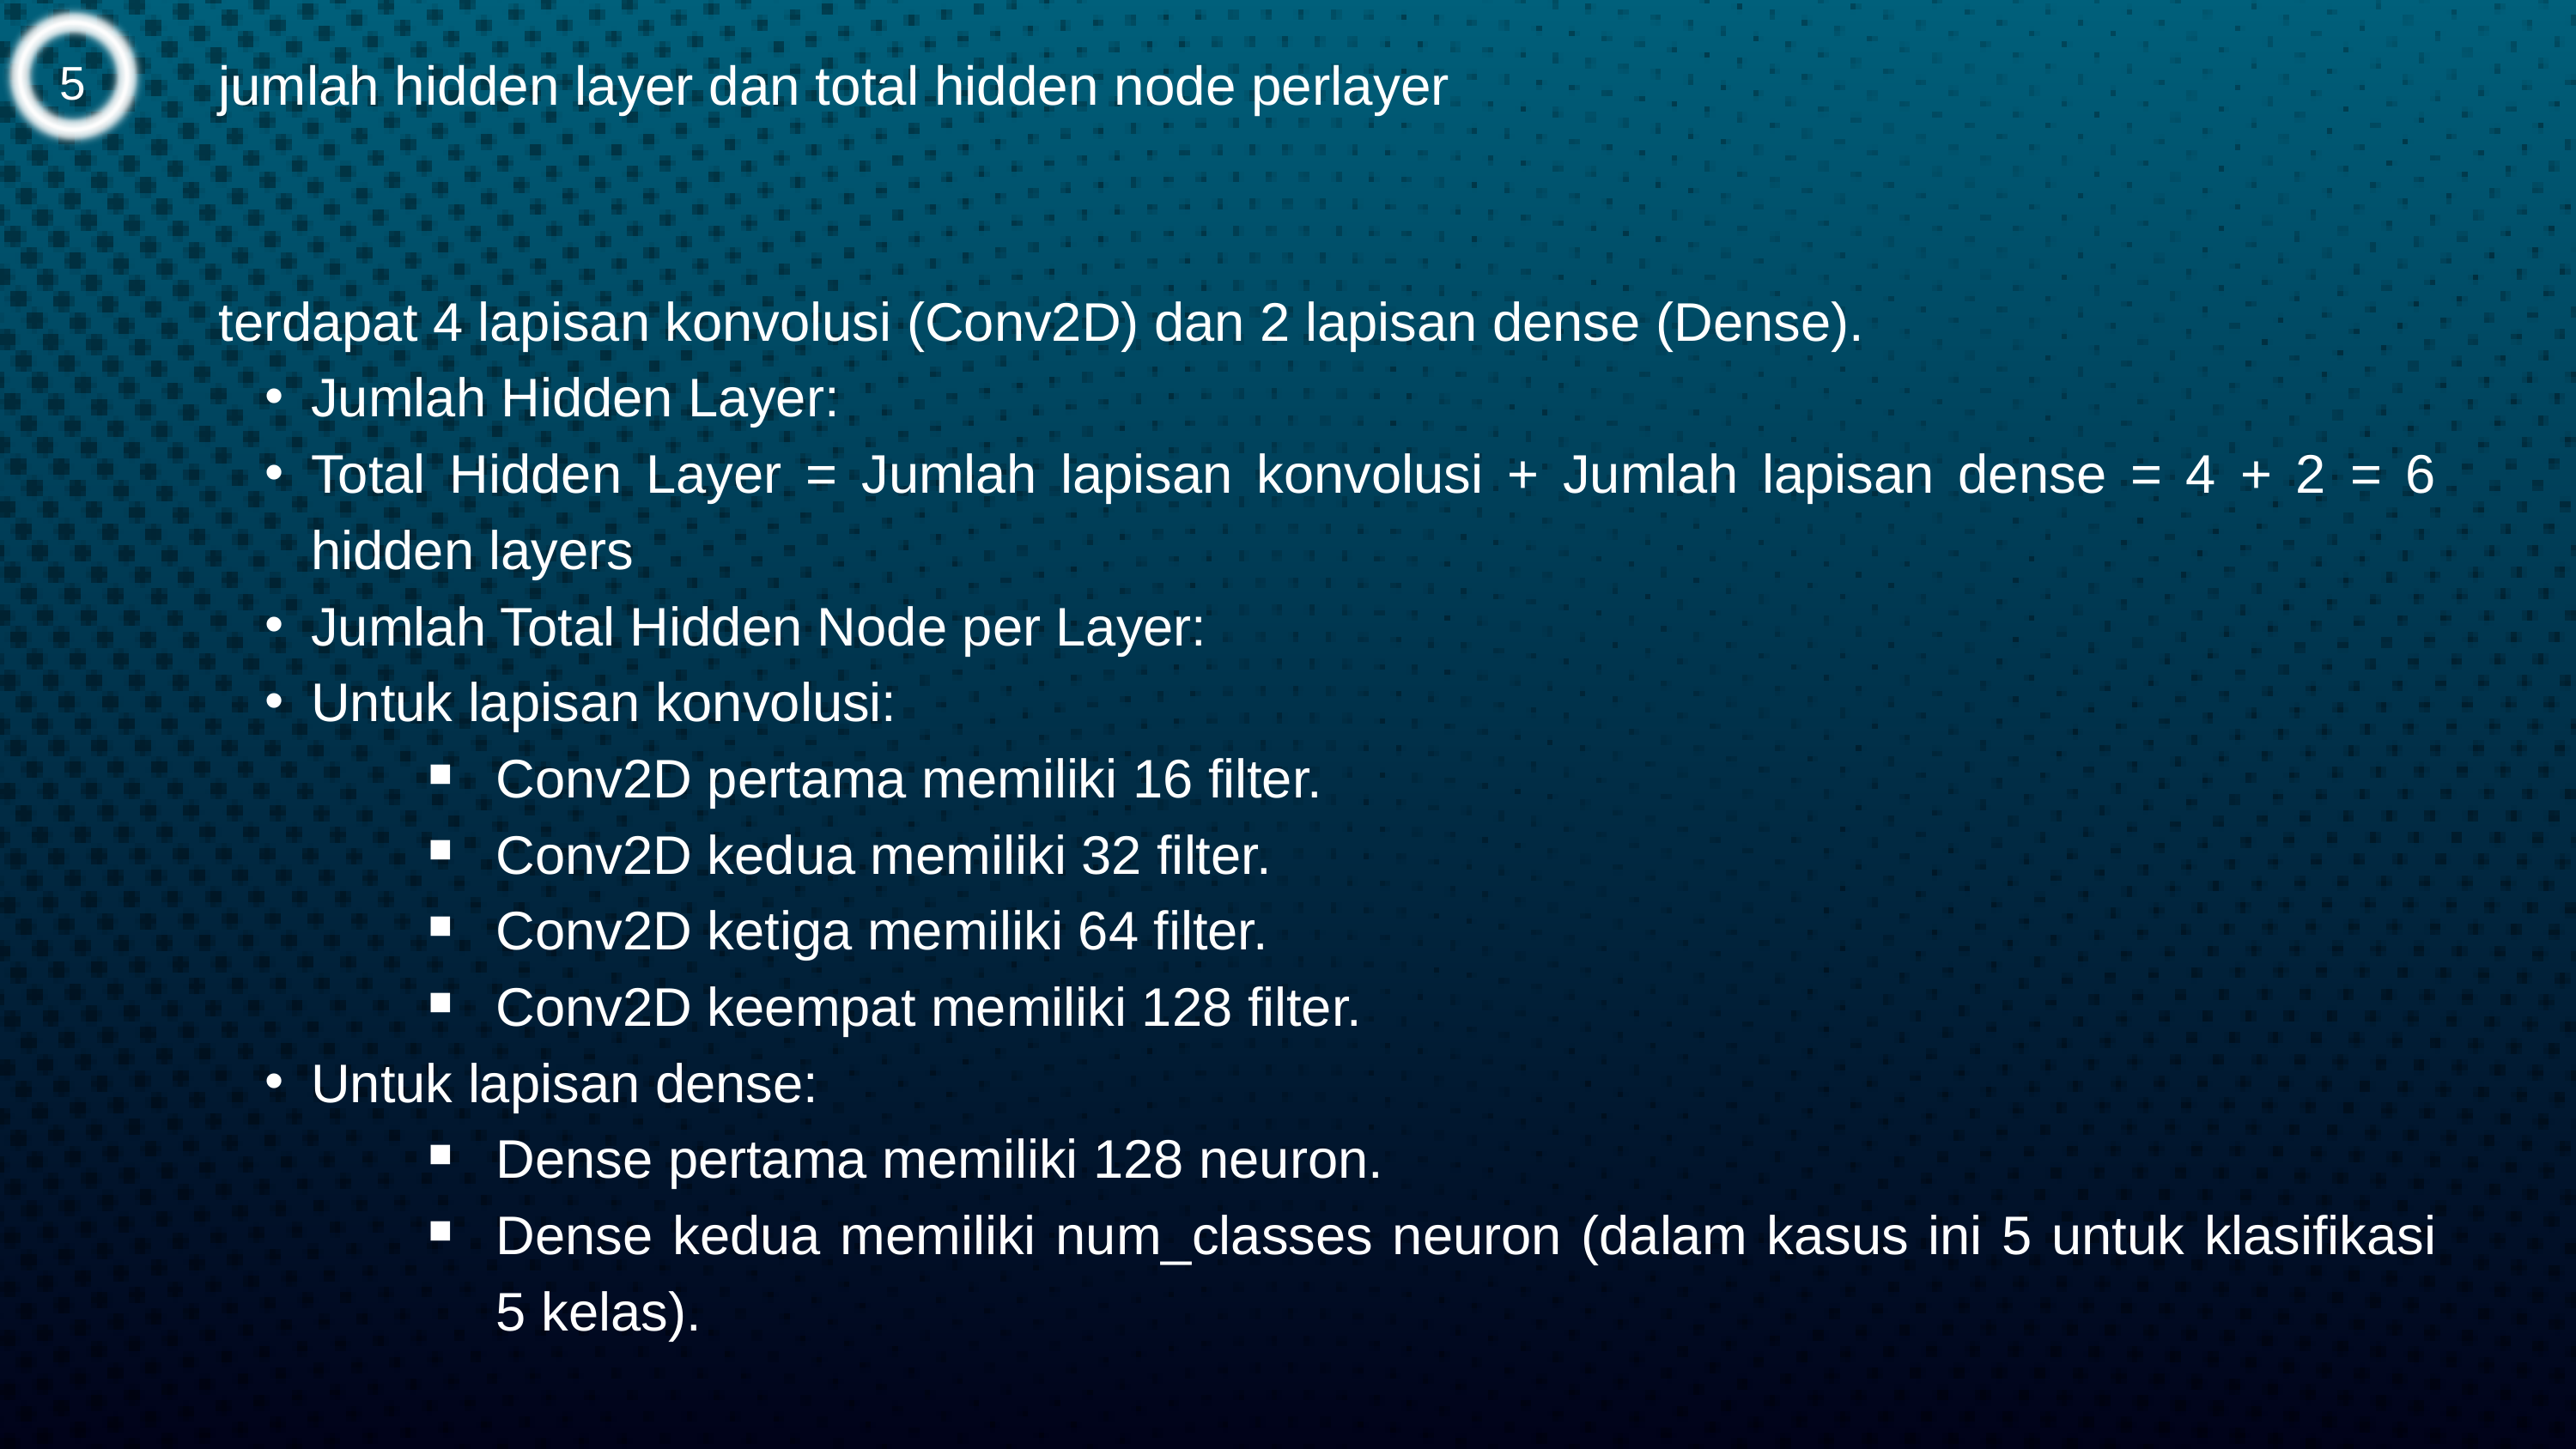

5
jumlah hidden layer dan total hidden node perlayer
terdapat 4 lapisan konvolusi (Conv2D) dan 2 lapisan dense (Dense).
Jumlah Hidden Layer:
Total Hidden Layer = Jumlah lapisan konvolusi + Jumlah lapisan dense = 4 + 2 = 6 hidden layers
Jumlah Total Hidden Node per Layer:
Untuk lapisan konvolusi:
Conv2D pertama memiliki 16 filter.
Conv2D kedua memiliki 32 filter.
Conv2D ketiga memiliki 64 filter.
Conv2D keempat memiliki 128 filter.
Untuk lapisan dense:
Dense pertama memiliki 128 neuron.
Dense kedua memiliki num_classes neuron (dalam kasus ini 5 untuk klasifikasi 5 kelas).